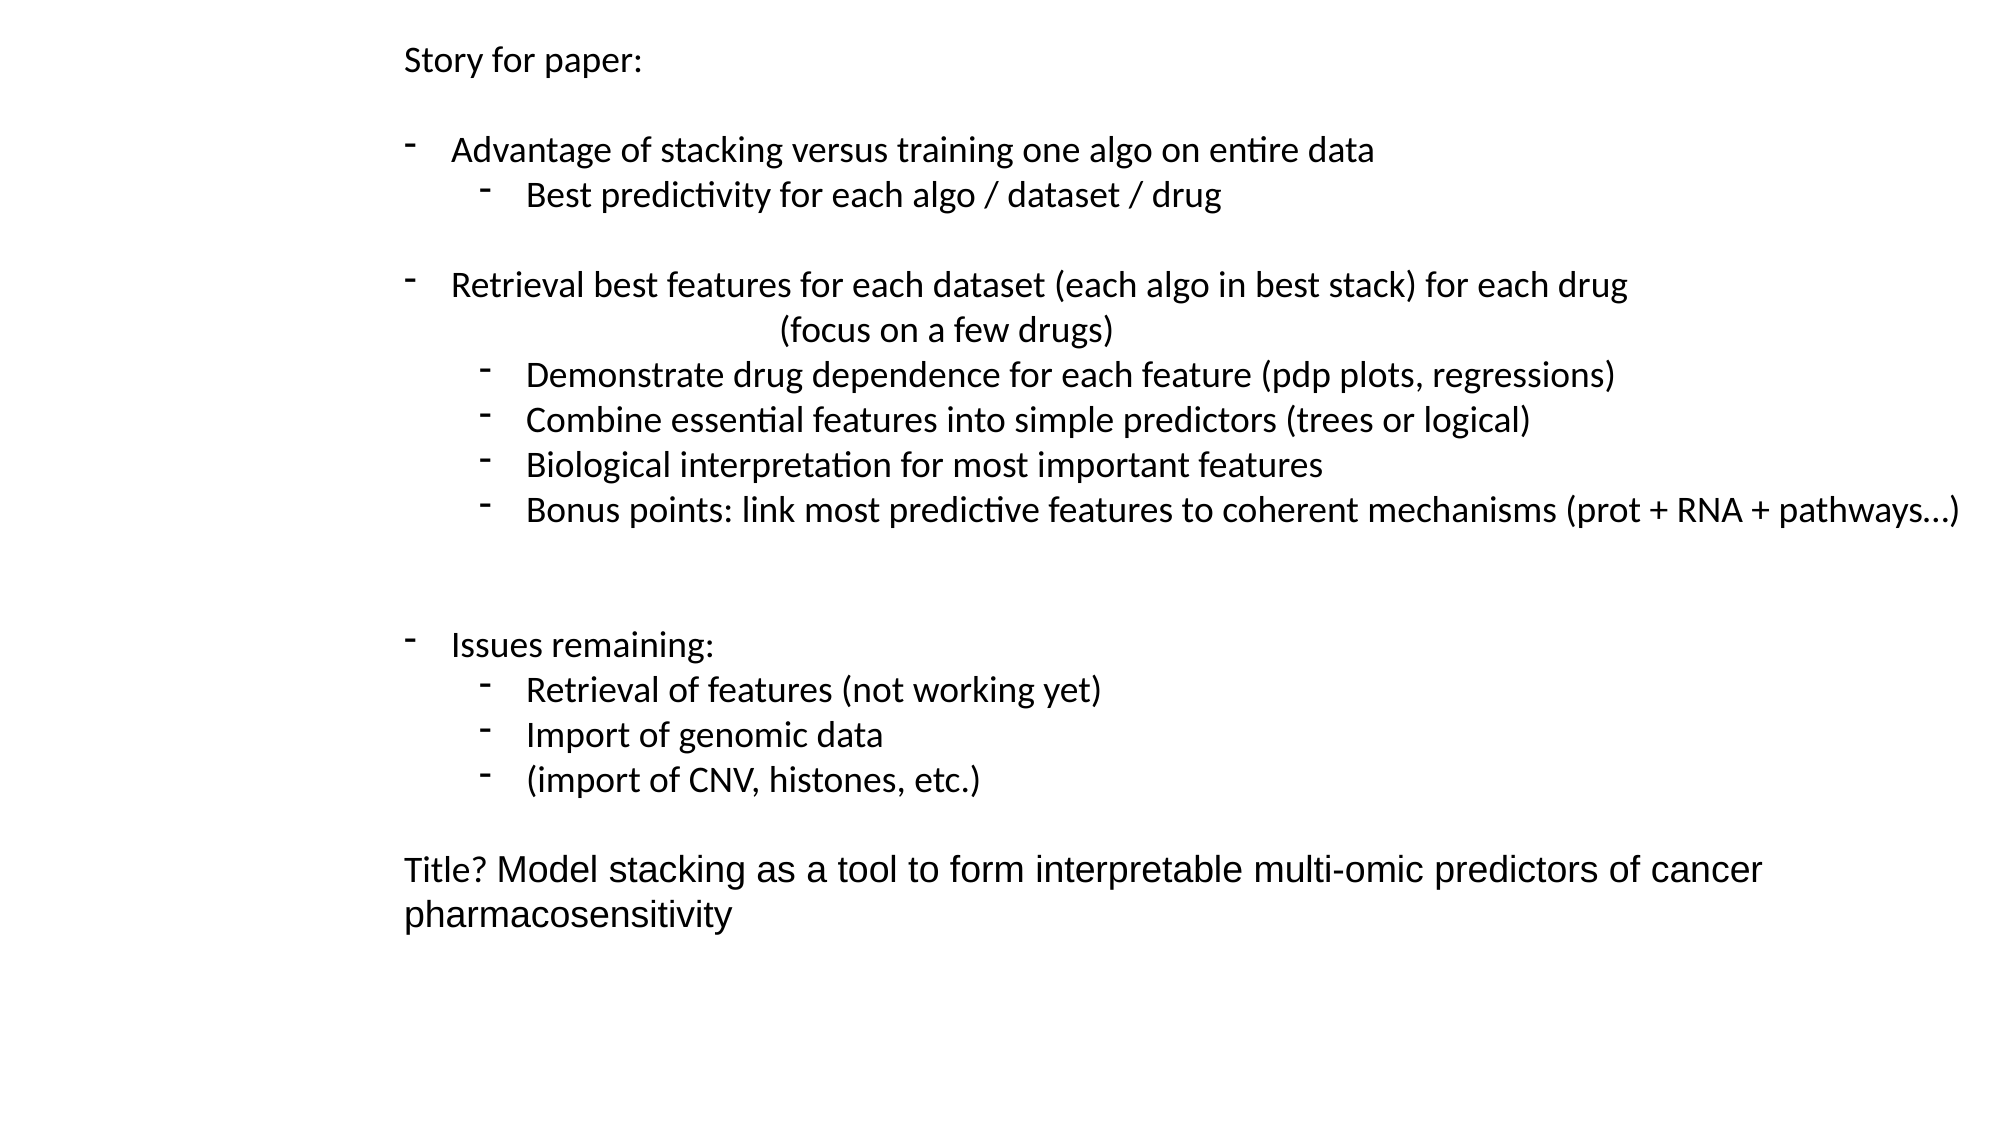

Story for paper:

Advantage of stacking versus training one algo on entire data
Best predictivity for each algo / dataset / drug

Retrieval best features for each dataset (each algo in best stack) for each drug
	(focus on a few drugs)
Demonstrate drug dependence for each feature (pdp plots, regressions)
Combine essential features into simple predictors (trees or logical)
Biological interpretation for most important features
Bonus points: link most predictive features to coherent mechanisms (prot + RNA + pathways…)

Issues remaining:
Retrieval of features (not working yet)
Import of genomic data
(import of CNV, histones, etc.)

Title? Model stacking as a tool to form interpretable multi-omic predictors of cancer pharmacosensitivity